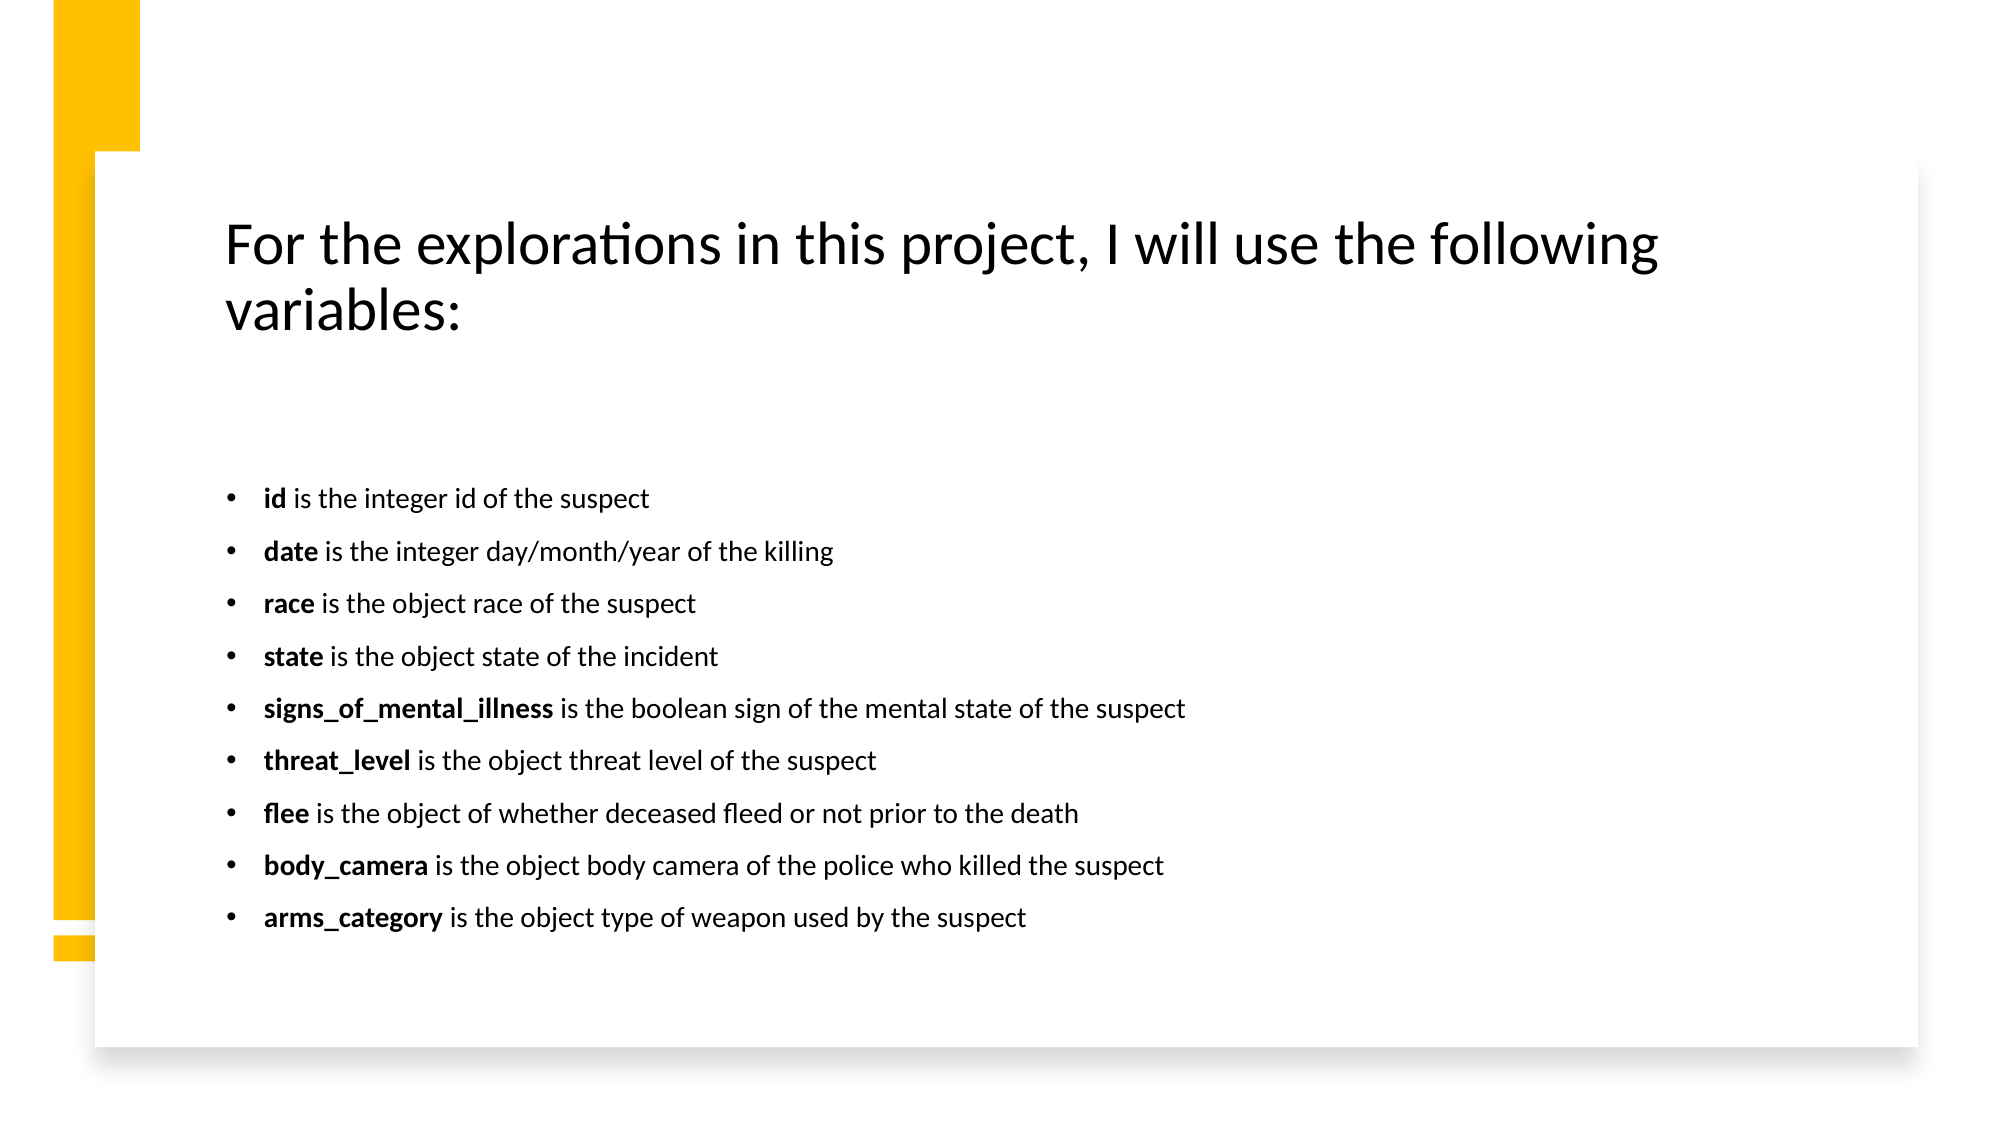

# For the explorations in this project, I will use the following variables:

id is the integer id of the suspect
date is the integer day/month/year of the killing
race is the object race of the suspect
state is the object state of the incident
signs_of_mental_illness is the boolean sign of the mental state of the suspect
threat_level is the object threat level of the suspect
flee is the object of whether deceased fleed or not prior to the death
body_camera is the object body camera of the police who killed the suspect
arms_category is the object type of weapon used by the suspect